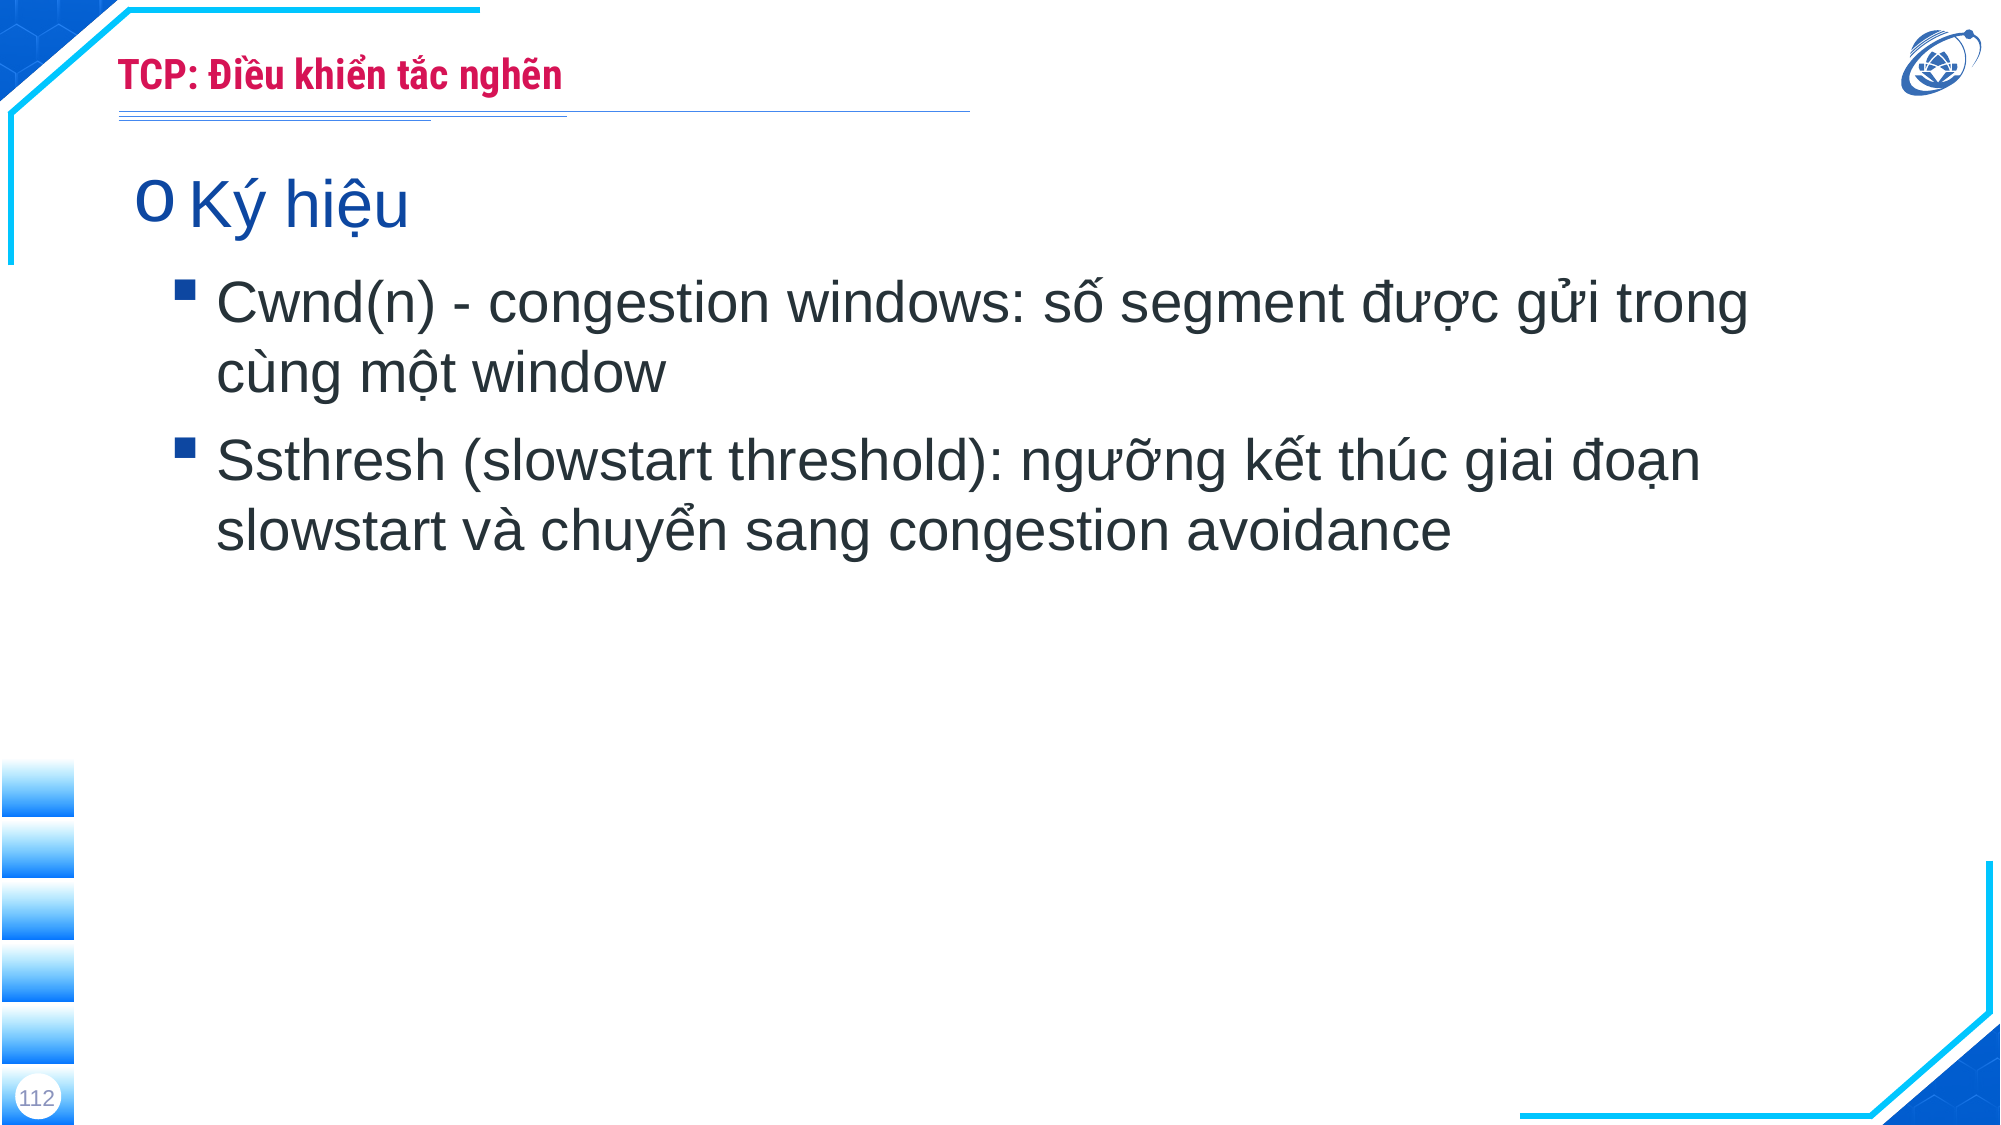

# TCP: Điều khiển tắc nghẽn
Ký hiệu
Cwnd(n) - congestion windows: số segment được gửi trong cùng một window
Ssthresh (slowstart threshold): ngưỡng kết thúc giai đoạn slowstart và chuyển sang congestion avoidance

112